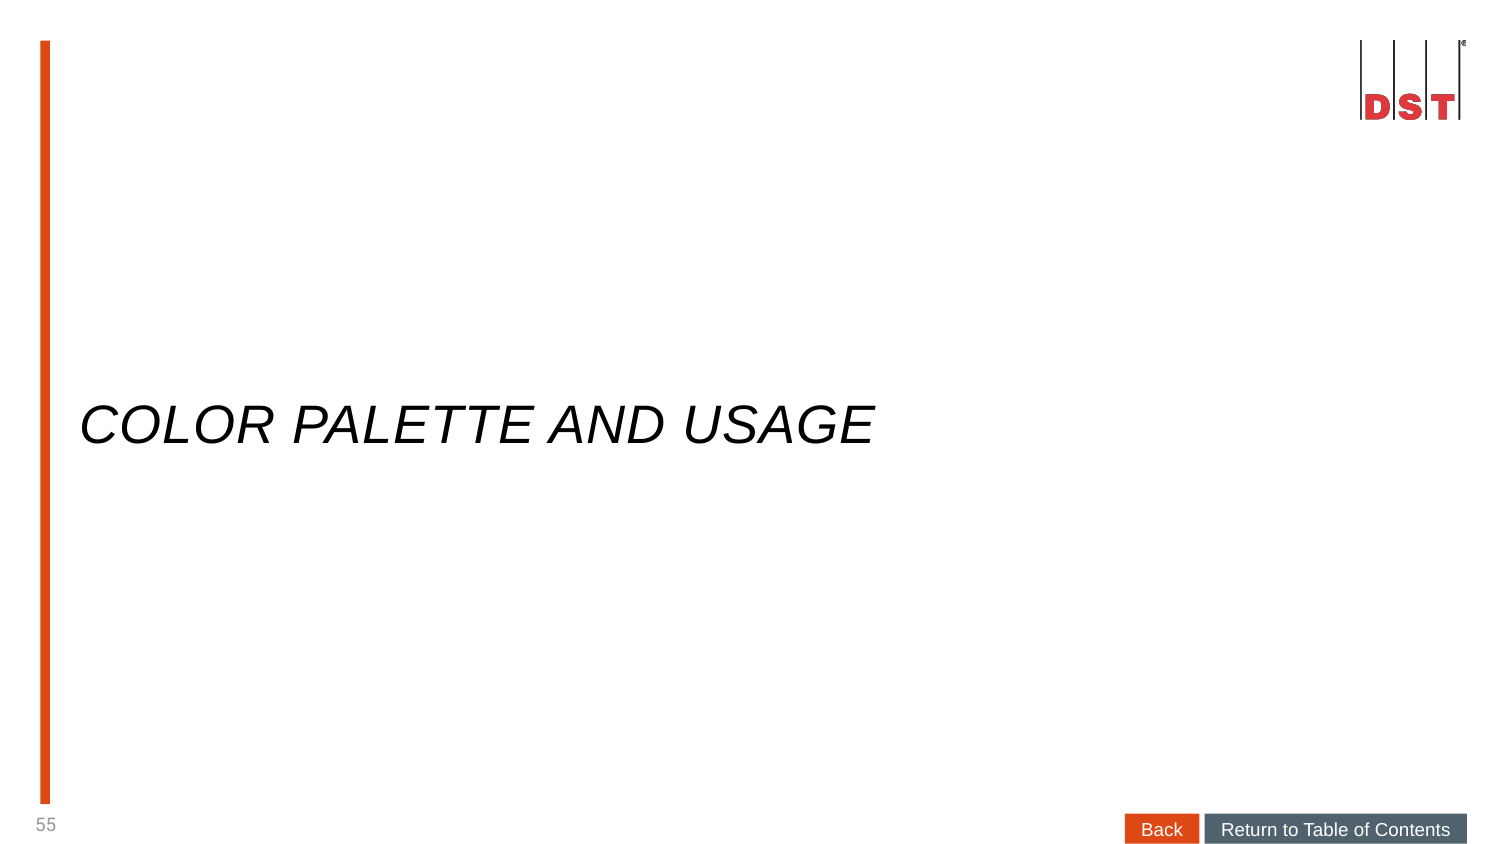

Color Palette and usage

Back
Return to Table of Contents